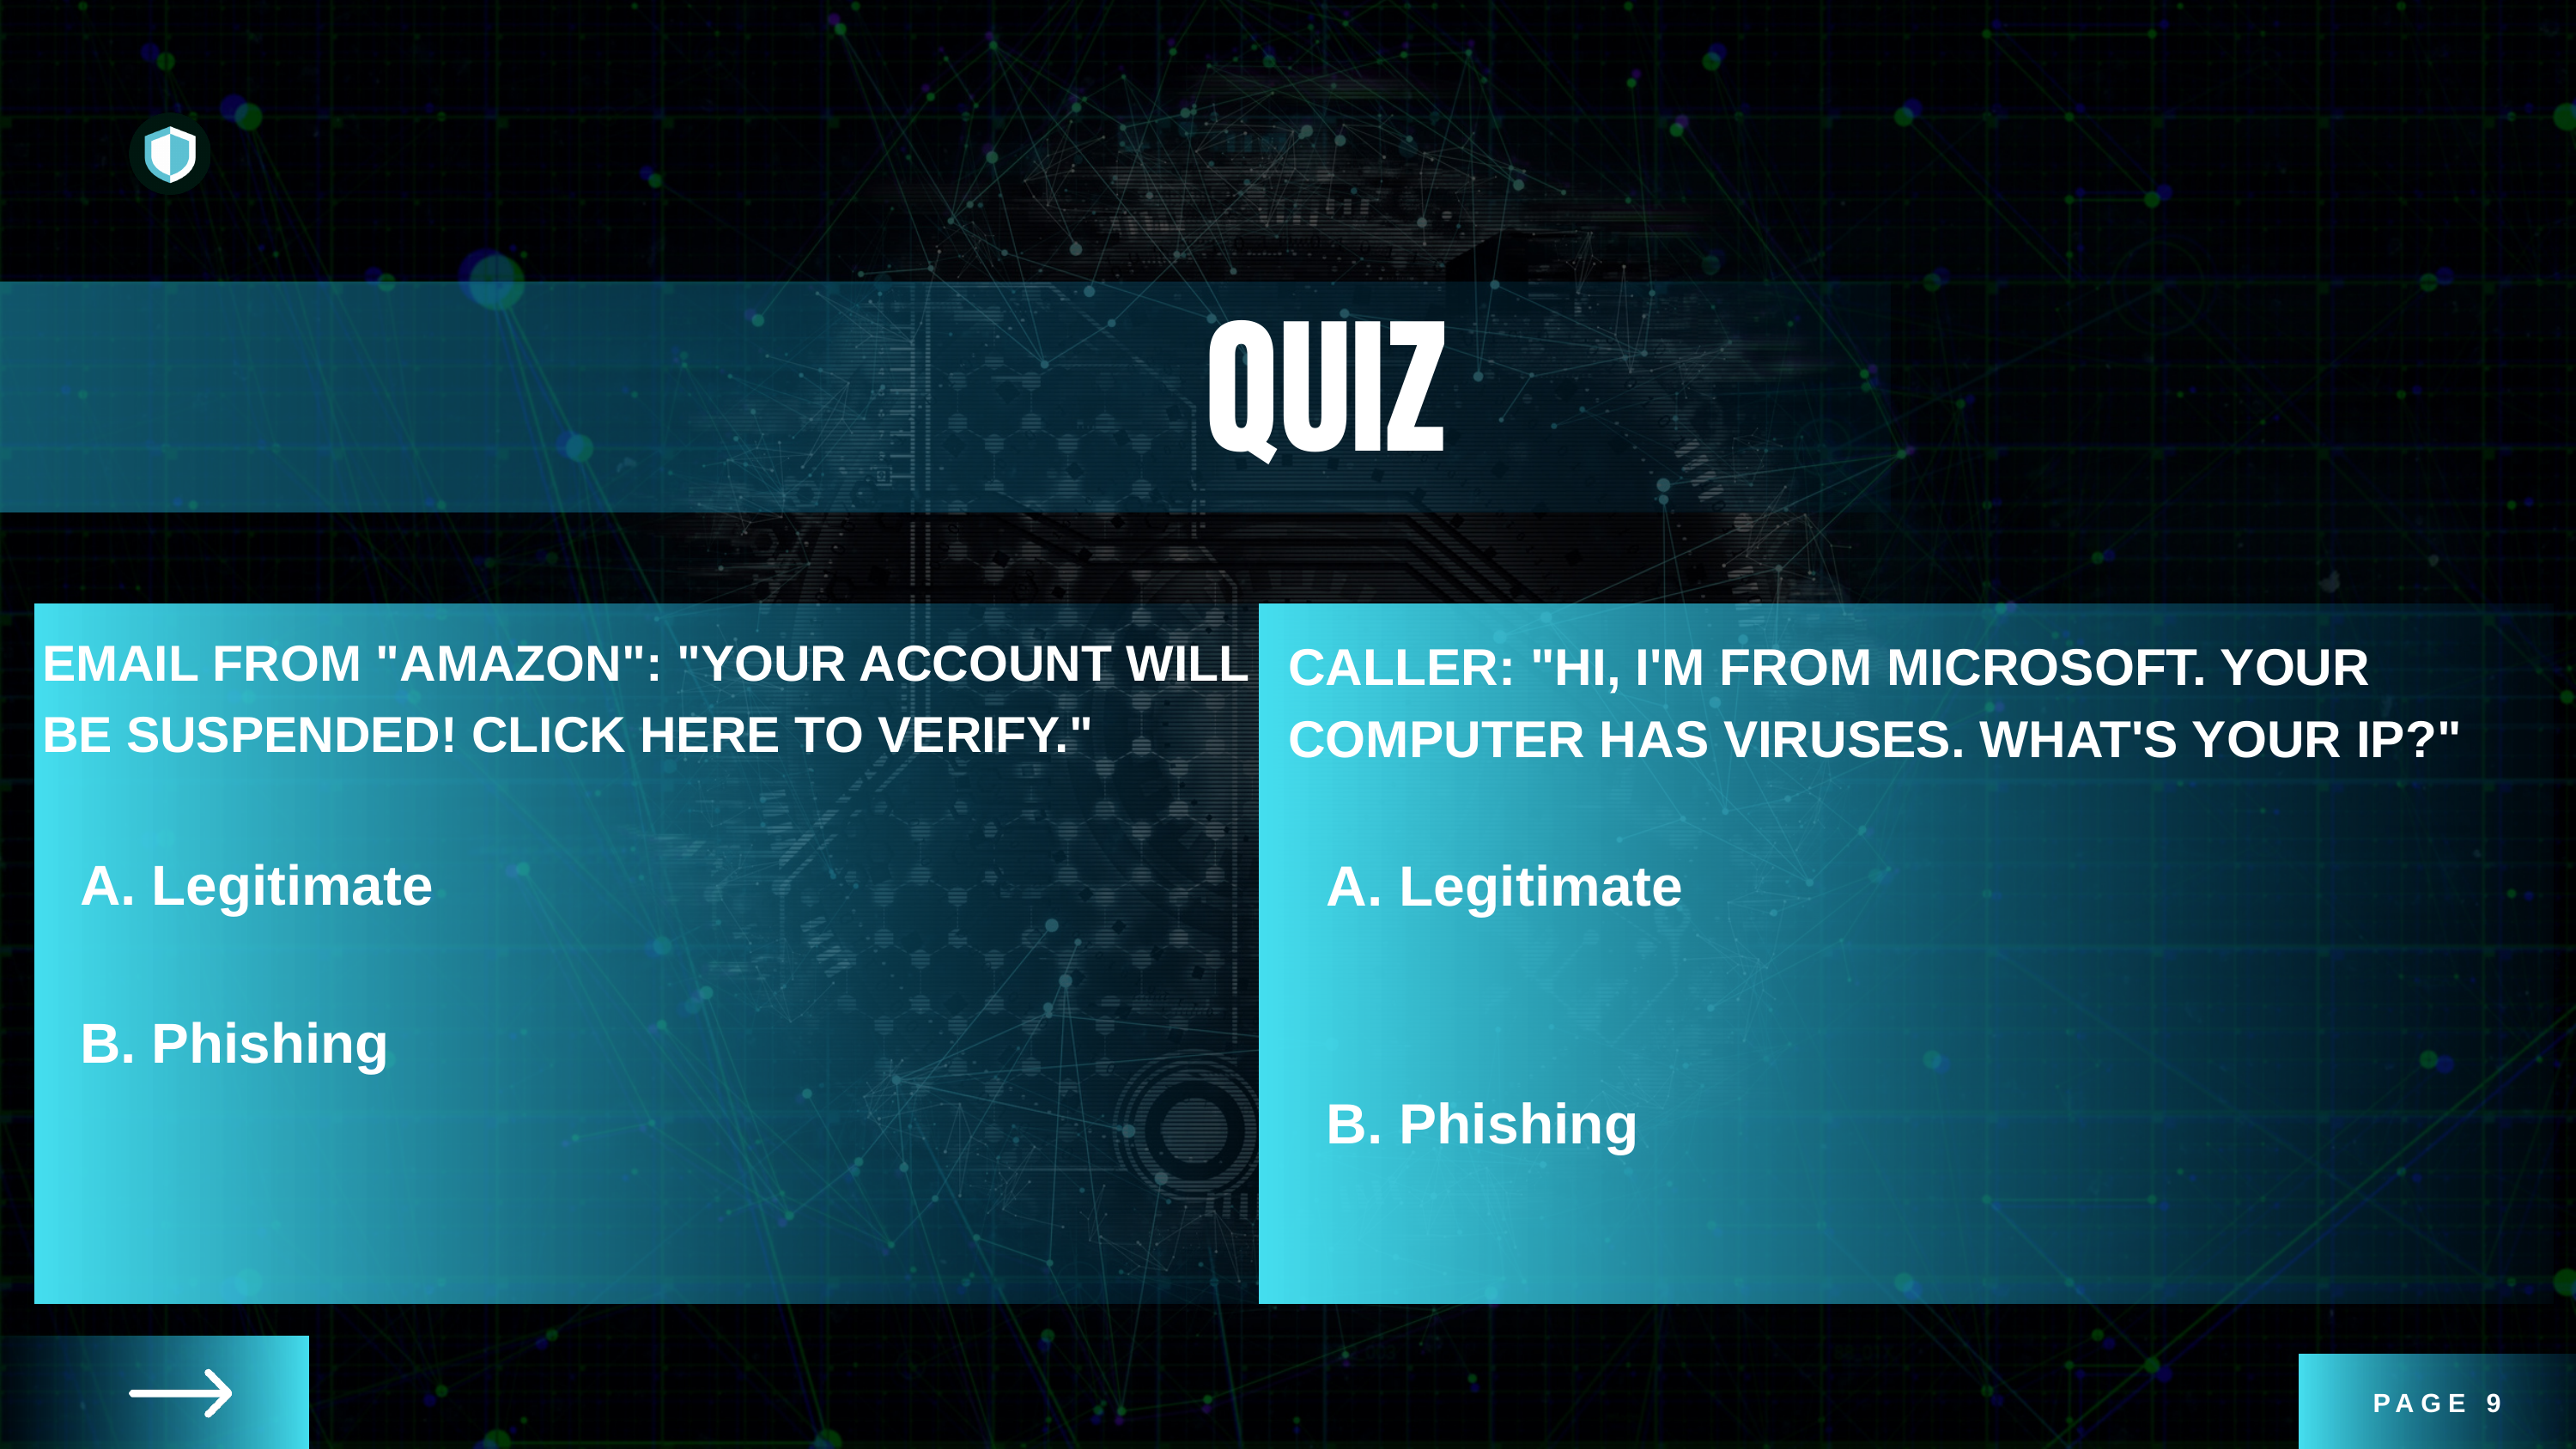

QUIZ

EMAIL FROM "AMAZON": "YOUR ACCOUNT WILL BE SUSPENDED! CLICK HERE TO VERIFY."
CALLER: "HI, I'M FROM MICROSOFT. YOUR COMPUTER HAS VIRUSES. WHAT'S YOUR IP?"
A. Legitimate

B. Phishing
A. Legitimate

B. Phishing

PAGE 9